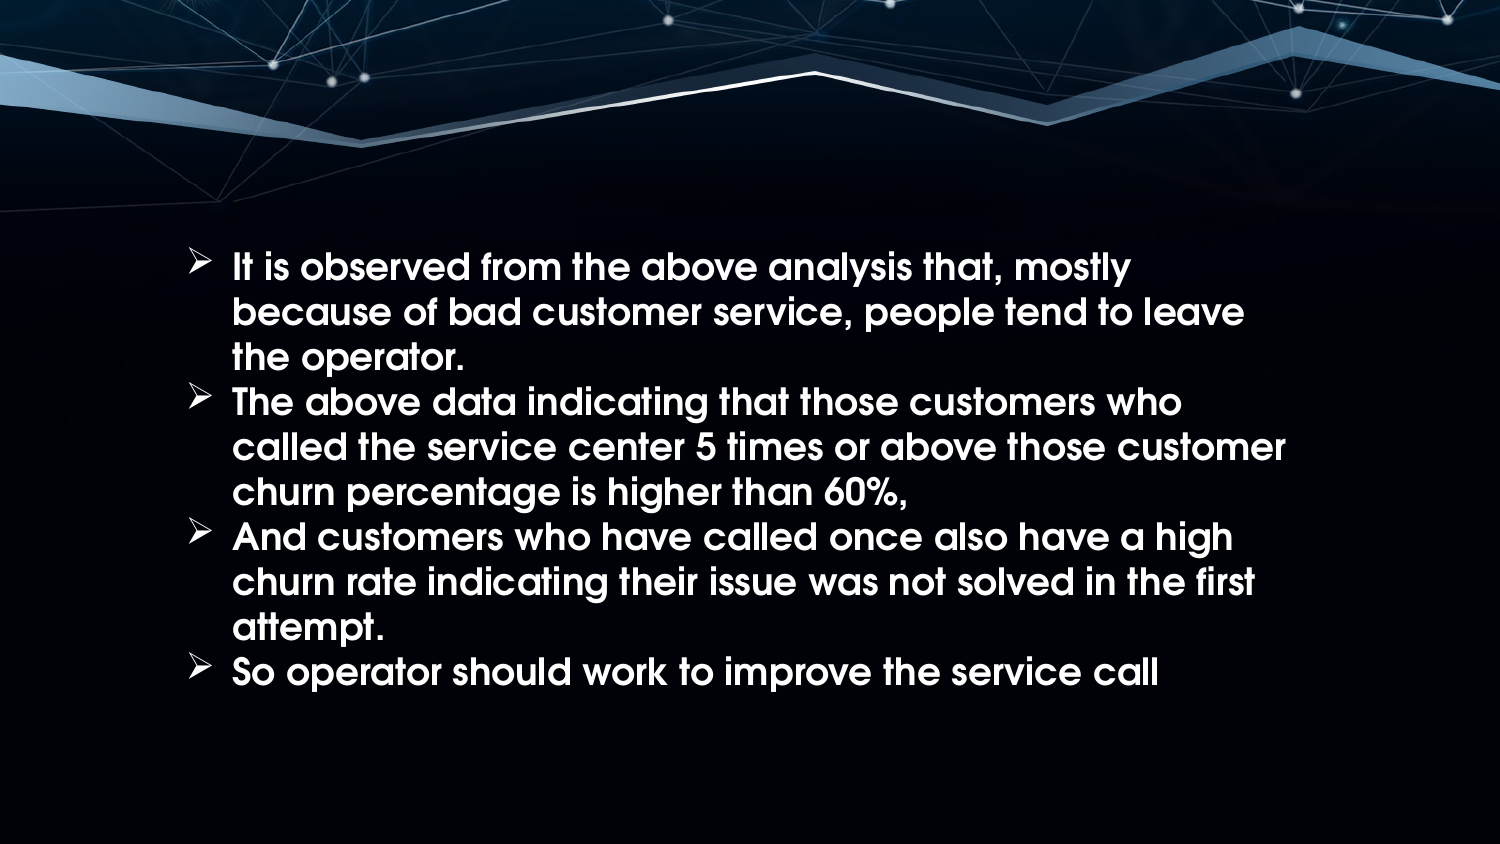

It is observed from the above analysis that, mostly because of bad customer service, people tend to leave the operator.
The above data indicating that those customers who called the service center 5 times or above those customer churn percentage is higher than 60%,
And customers who have called once also have a high churn rate indicating their issue was not solved in the first attempt.
So operator should work to improve the service call